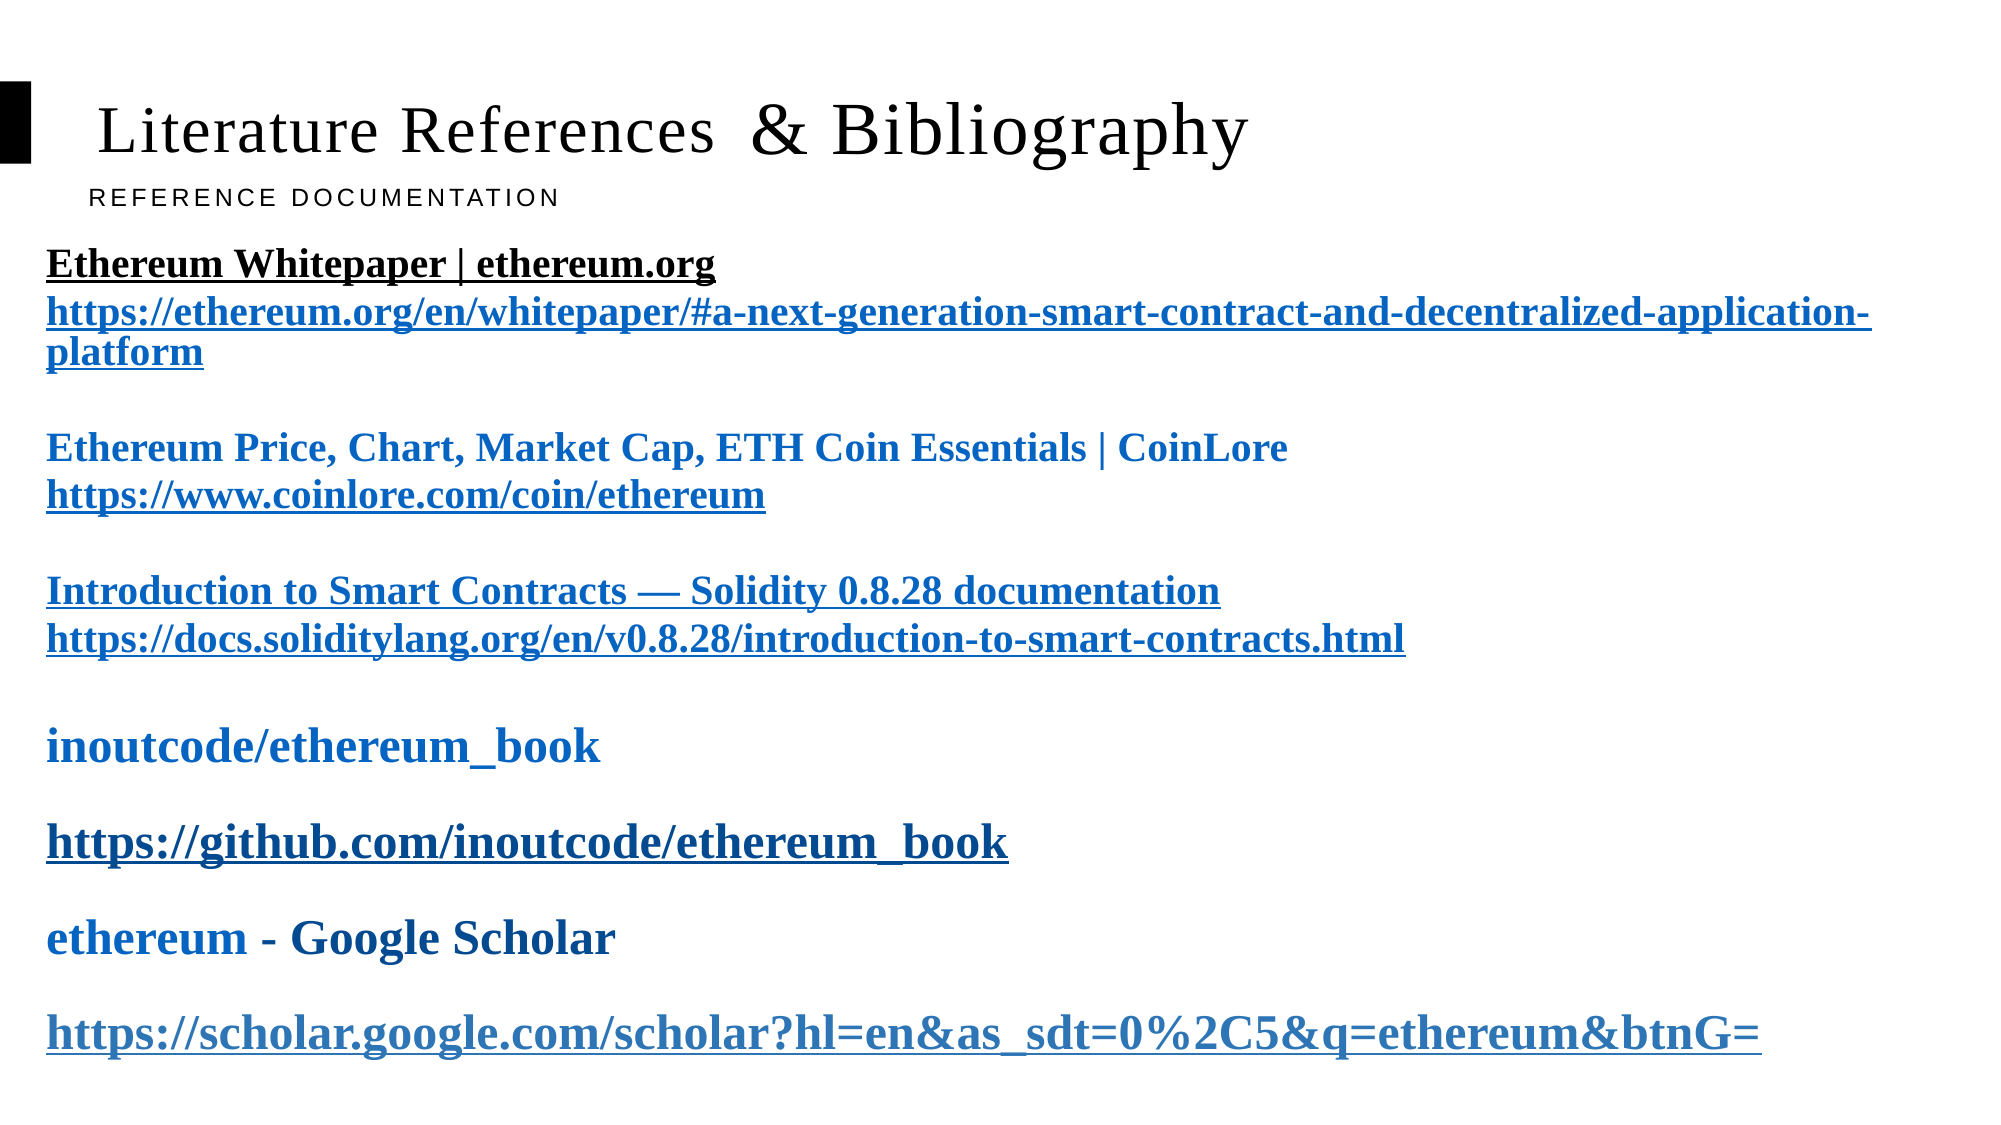

& Bibliography
Literature References

REFERENCE DOCUMENTATION
Ethereum Whitepaper | ethereum.org
https://ethereum.org/en/whitepaper/#a-next-generation-smart-contract-and-decentralized-application-platform

Ethereum Price, Chart, Market Cap, ETH Coin Essentials | CoinLore
https://www.coinlore.com/coin/ethereum

Introduction to Smart Contracts — Solidity 0.8.28 documentation
https://docs.soliditylang.org/en/v0.8.28/introduction-to-smart-contracts.html
inoutcode/ethereum_book

https://github.com/inoutcode/ethereum_book

ethereum - Google Scholar

https://scholar.google.com/scholar?hl=en&as_sdt=0%2C5&q=ethereum&btnG=